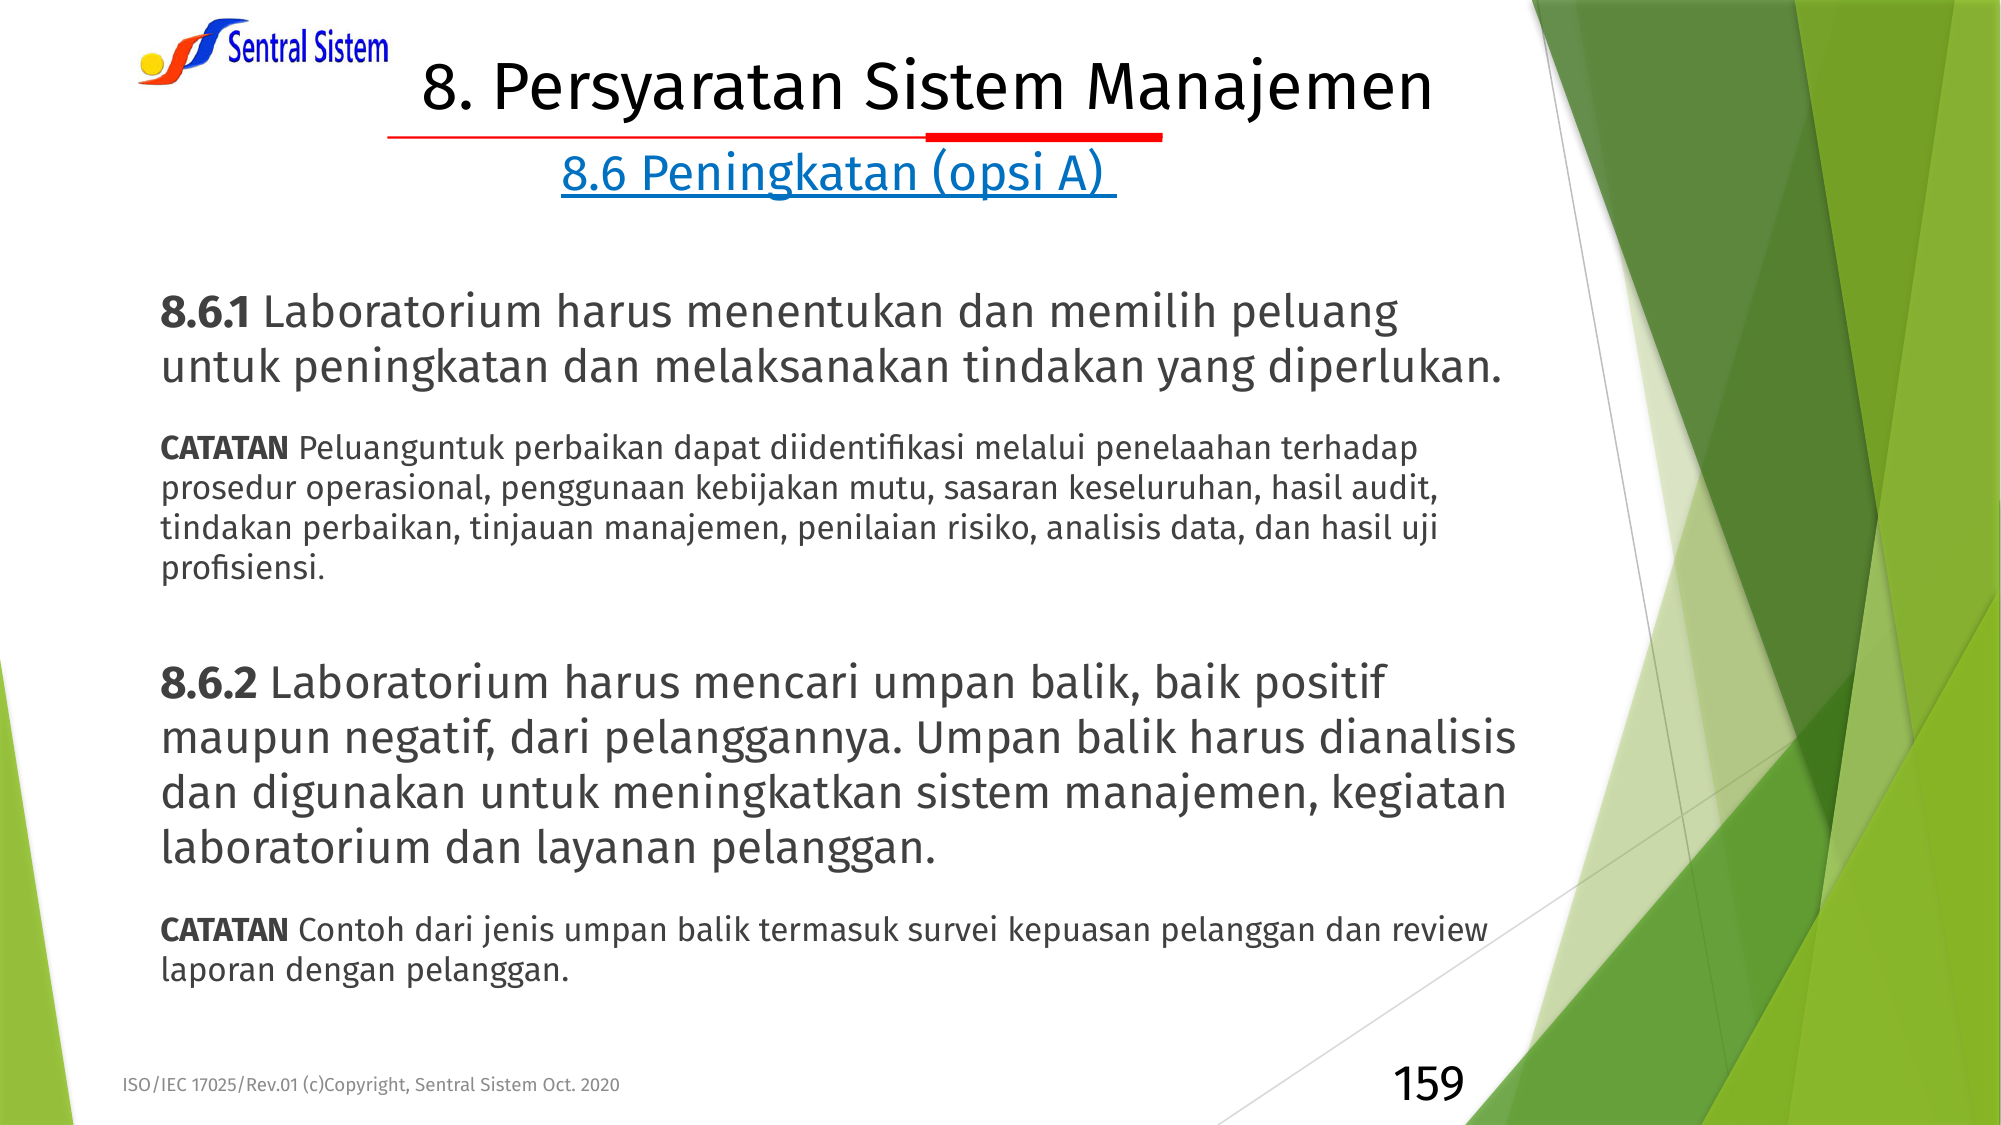

# 8. Persyaratan Sistem Manajemen
8.6 Peningkatan (opsi A)
8.6.1 Laboratorium harus menentukan dan memilih peluang untuk peningkatan dan melaksanakan tindakan yang diperlukan.
CATATAN Peluanguntuk perbaikan dapat diidentifikasi melalui penelaahan terhadap prosedur operasional, penggunaan kebijakan mutu, sasaran keseluruhan, hasil audit, tindakan perbaikan, tinjauan manajemen, penilaian risiko, analisis data, dan hasil uji profisiensi.

8.6.2 Laboratorium harus mencari umpan balik, baik positif maupun negatif, dari pelanggannya. Umpan balik harus dianalisis dan digunakan untuk meningkatkan sistem manajemen, kegiatan laboratorium dan layanan pelanggan.
CATATAN Contoh dari jenis umpan balik termasuk survei kepuasan pelanggan dan review laporan dengan pelanggan.

159
ISO/IEC 17025/Rev.01 (c)Copyright, Sentral Sistem Oct. 2020